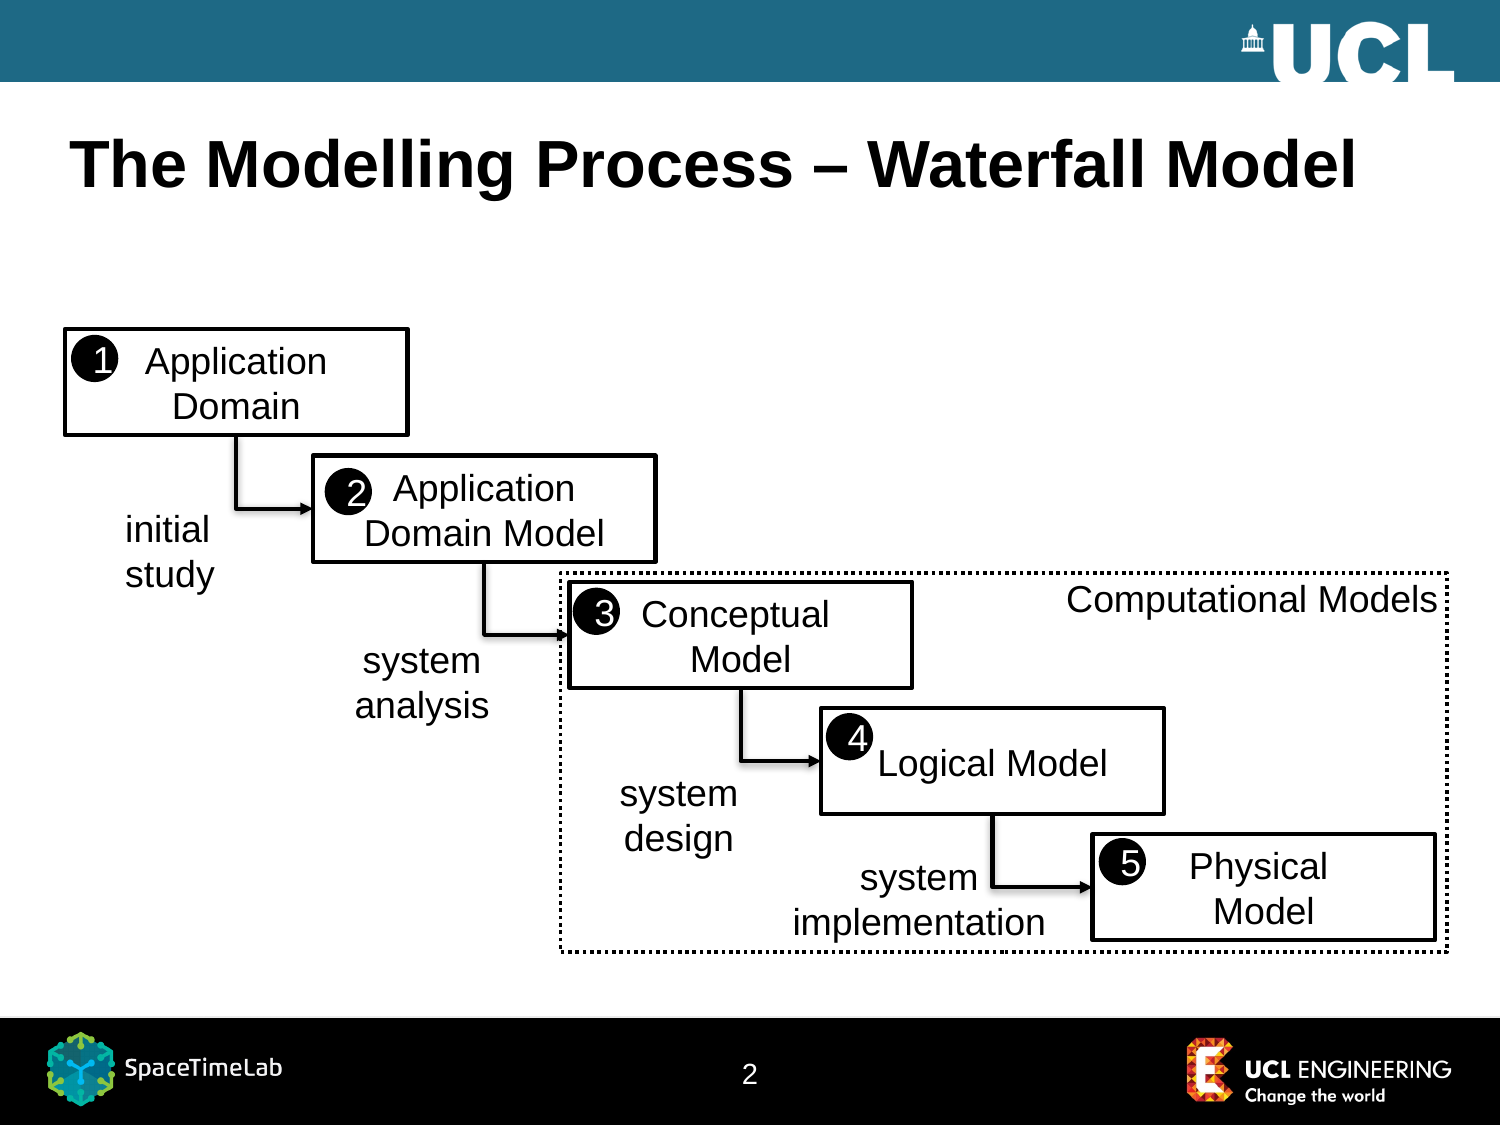

# The Modelling Process – Waterfall Model
Application Domain
Application Domain Model
Computational Models

Conceptual
Model
Logical Model
Physical
Model
1
2
initial
study
3
system
analysis
4
system
design
5
system
implementation
2